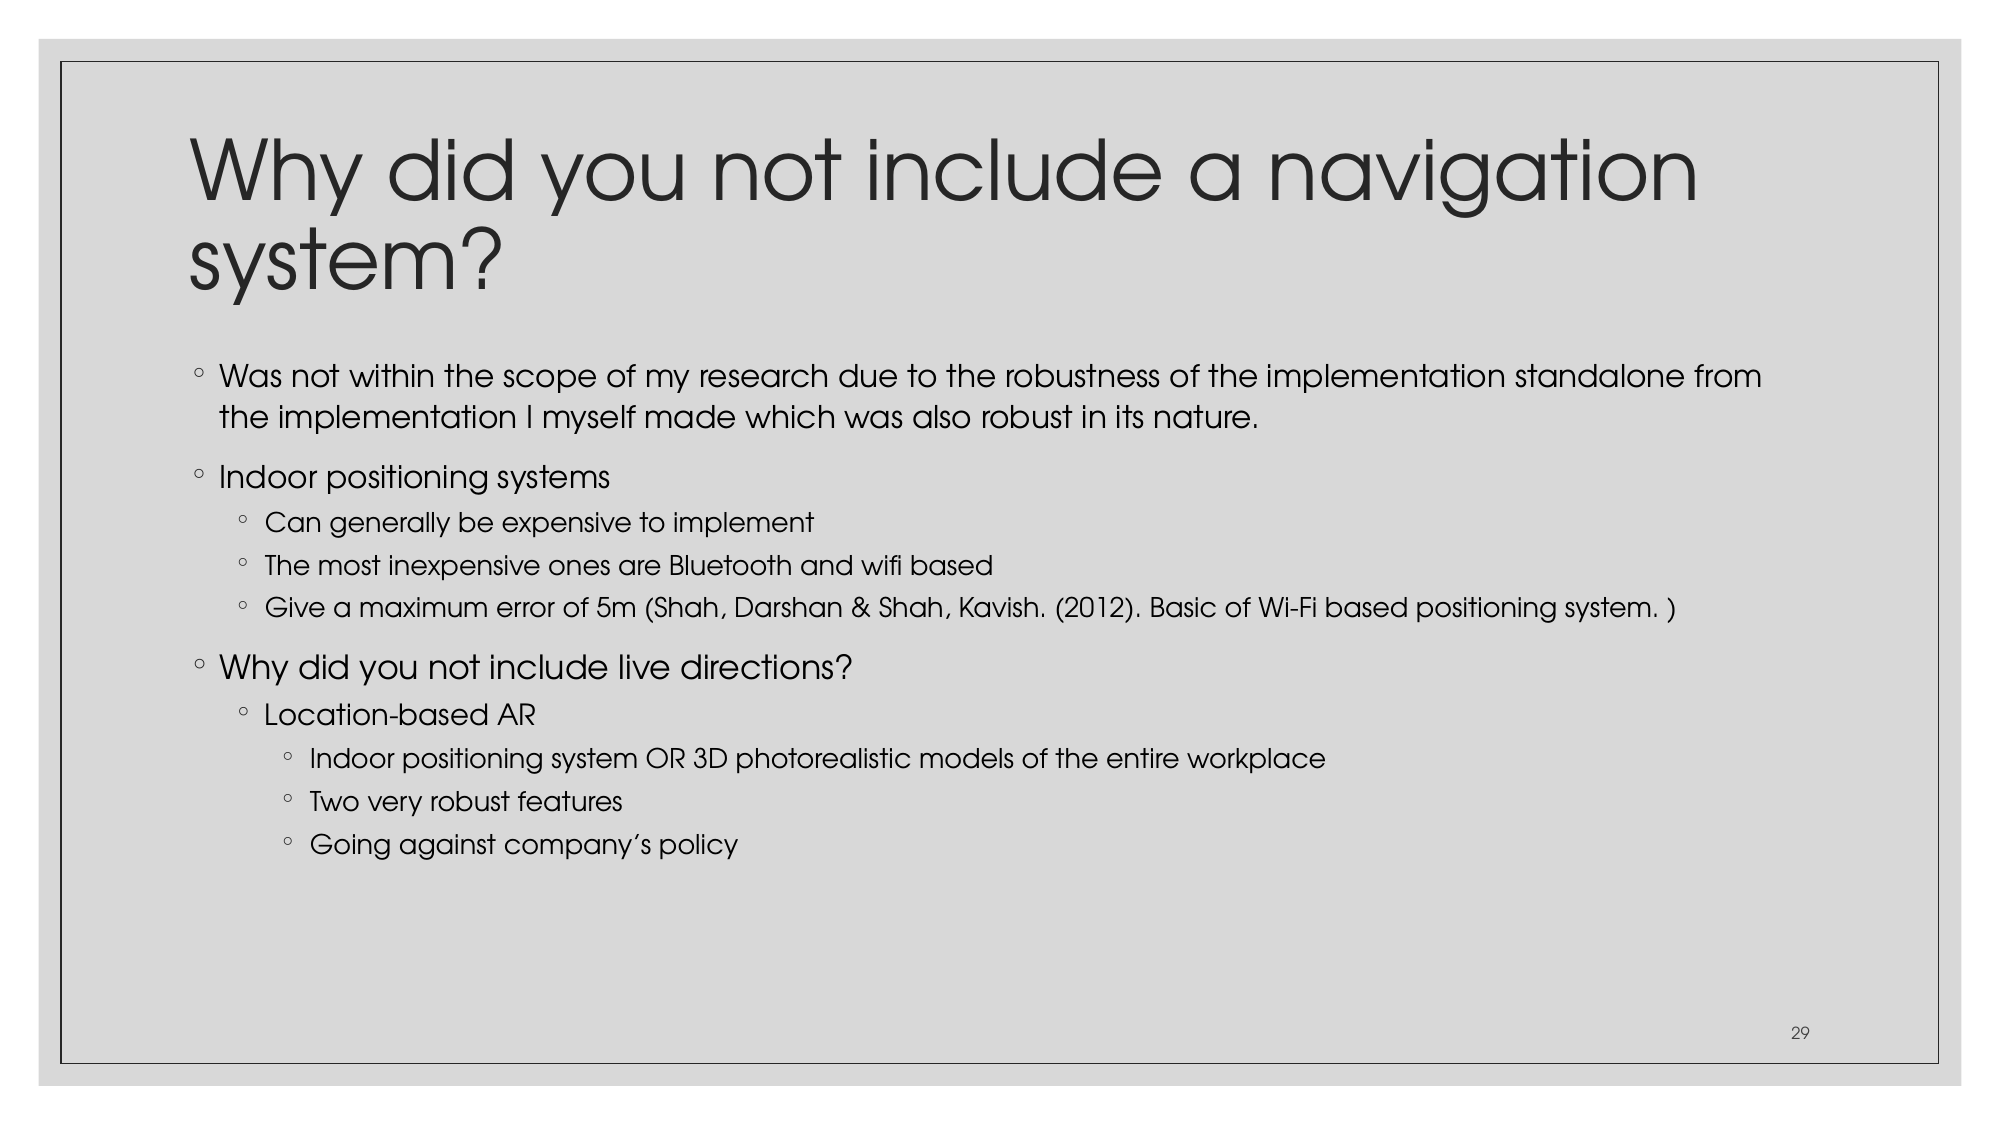

# Why did you not include a navigation system?
Was not within the scope of my research due to the robustness of the implementation standalone from the implementation I myself made which was also robust in its nature.
Indoor positioning systems
Can generally be expensive to implement
The most inexpensive ones are Bluetooth and wifi based
Give a maximum error of 5m (Shah, Darshan & Shah, Kavish. (2012). Basic of Wi-Fi based positioning system. )
Why did you not include live directions?
Location-based AR
Indoor positioning system OR 3D photorealistic models of the entire workplace
Two very robust features
Going against company’s policy

29